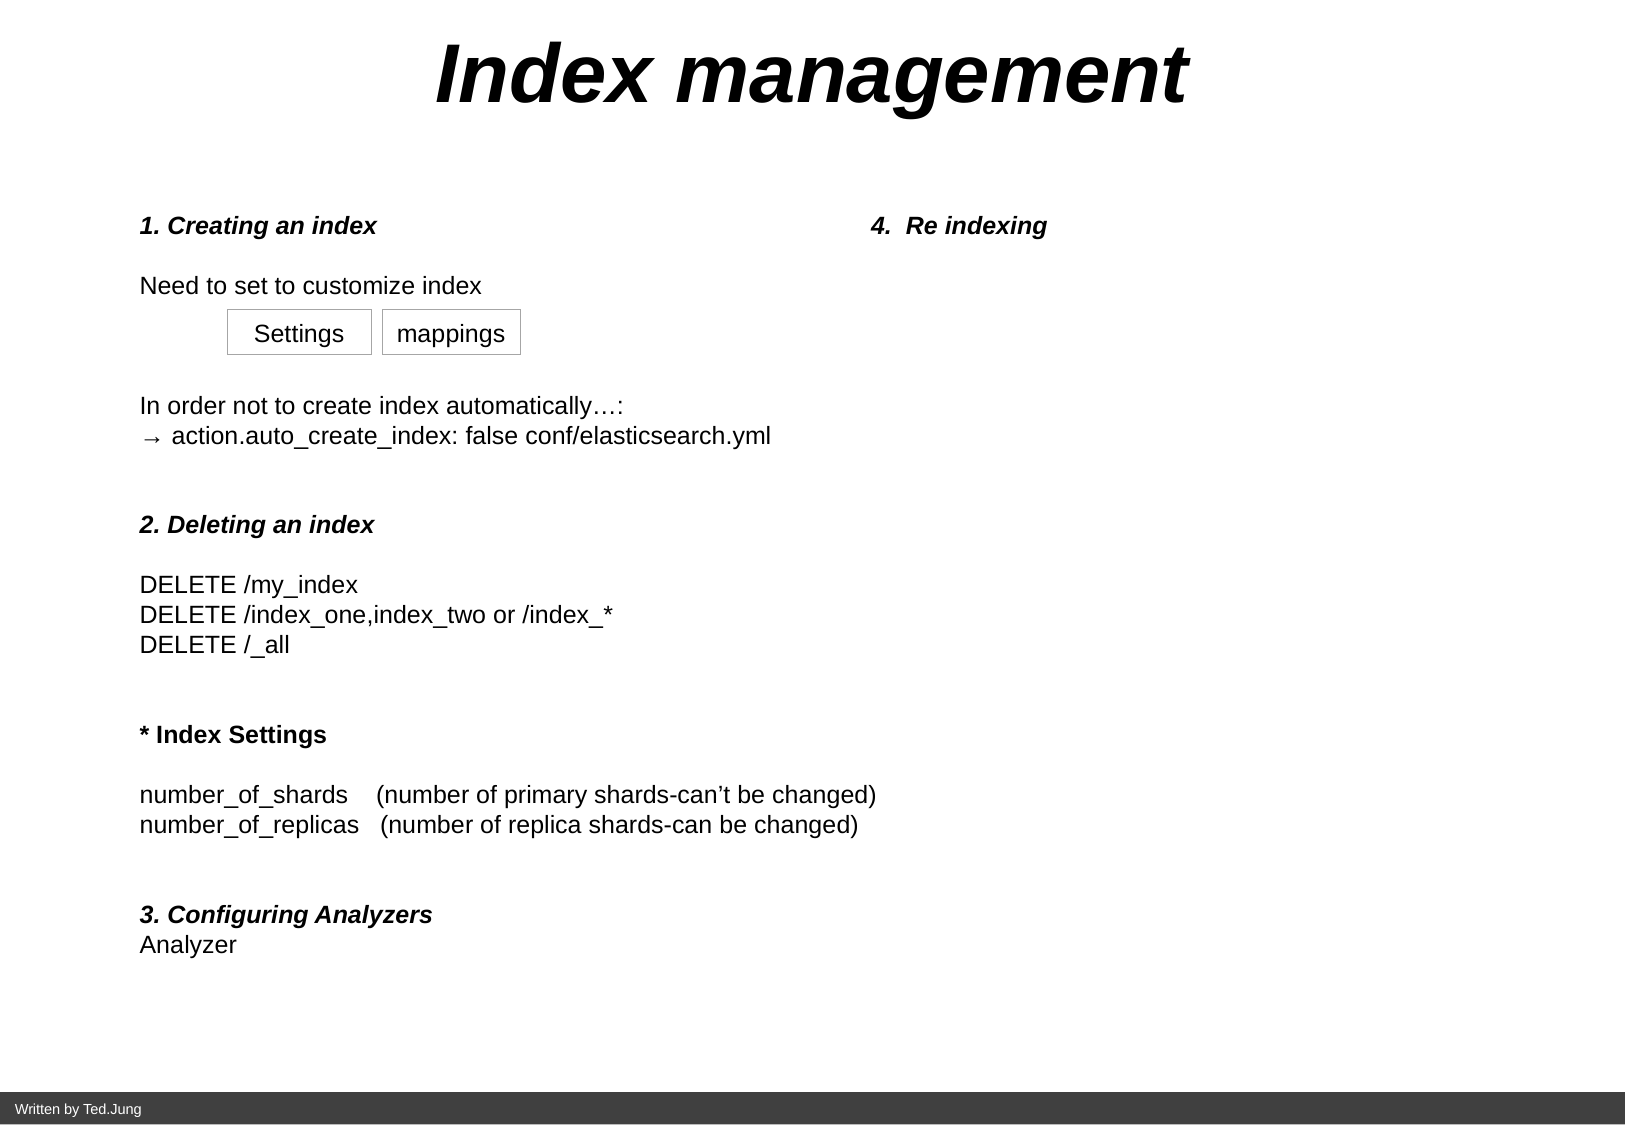

Index management
1. Creating an index

Need to set to customize index

In order not to create index automatically…:
→ action.auto_create_index: false conf/elasticsearch.yml

2. Deleting an index

DELETE /my_index
DELETE /index_one,index_two or /index_*
DELETE /_all

* Index Settings

number_of_shards    (number of primary shards-can’t be changed)
number_of_replicas   (number of replica shards-can be changed)

3. Configuring Analyzers
Analyzer

4.  Re indexing
Settings
mappings